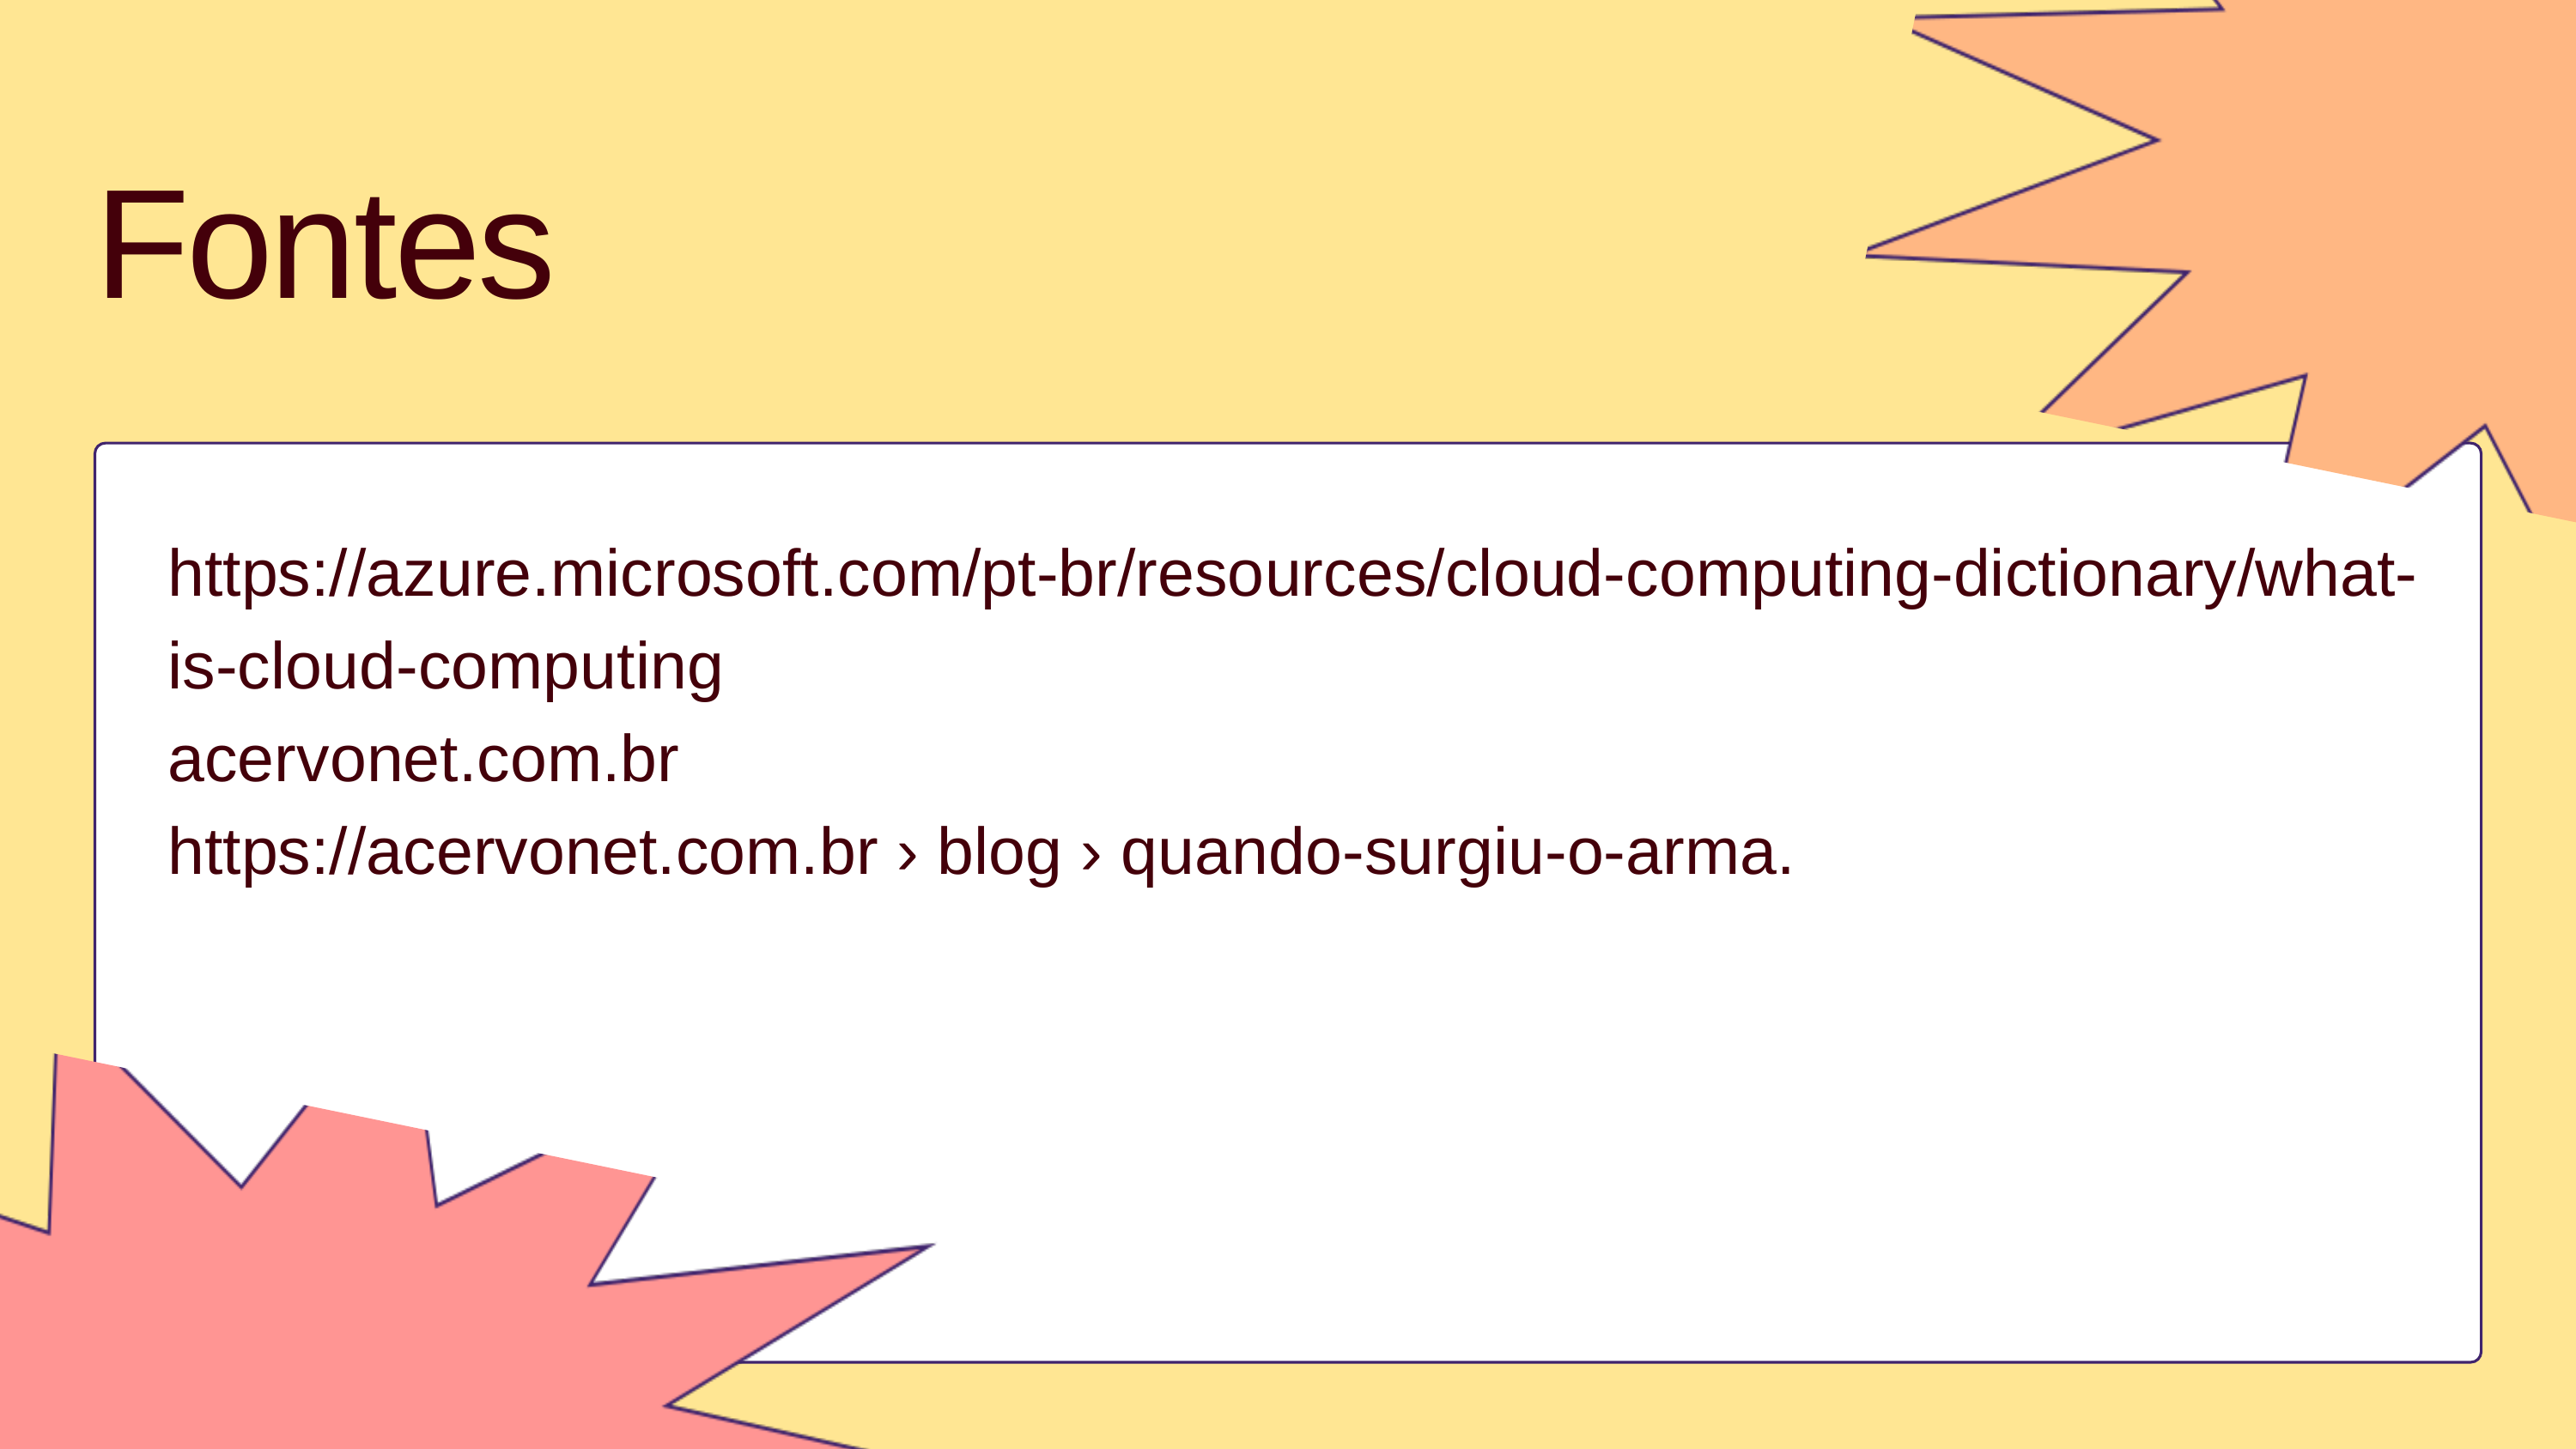

Fontes

https://azure.microsoft.com/pt-br/resources/cloud-computing-dictionary/what-is-cloud-computing
acervonet.com.br
https://acervonet.com.br › blog › quando-surgiu-o-arma.